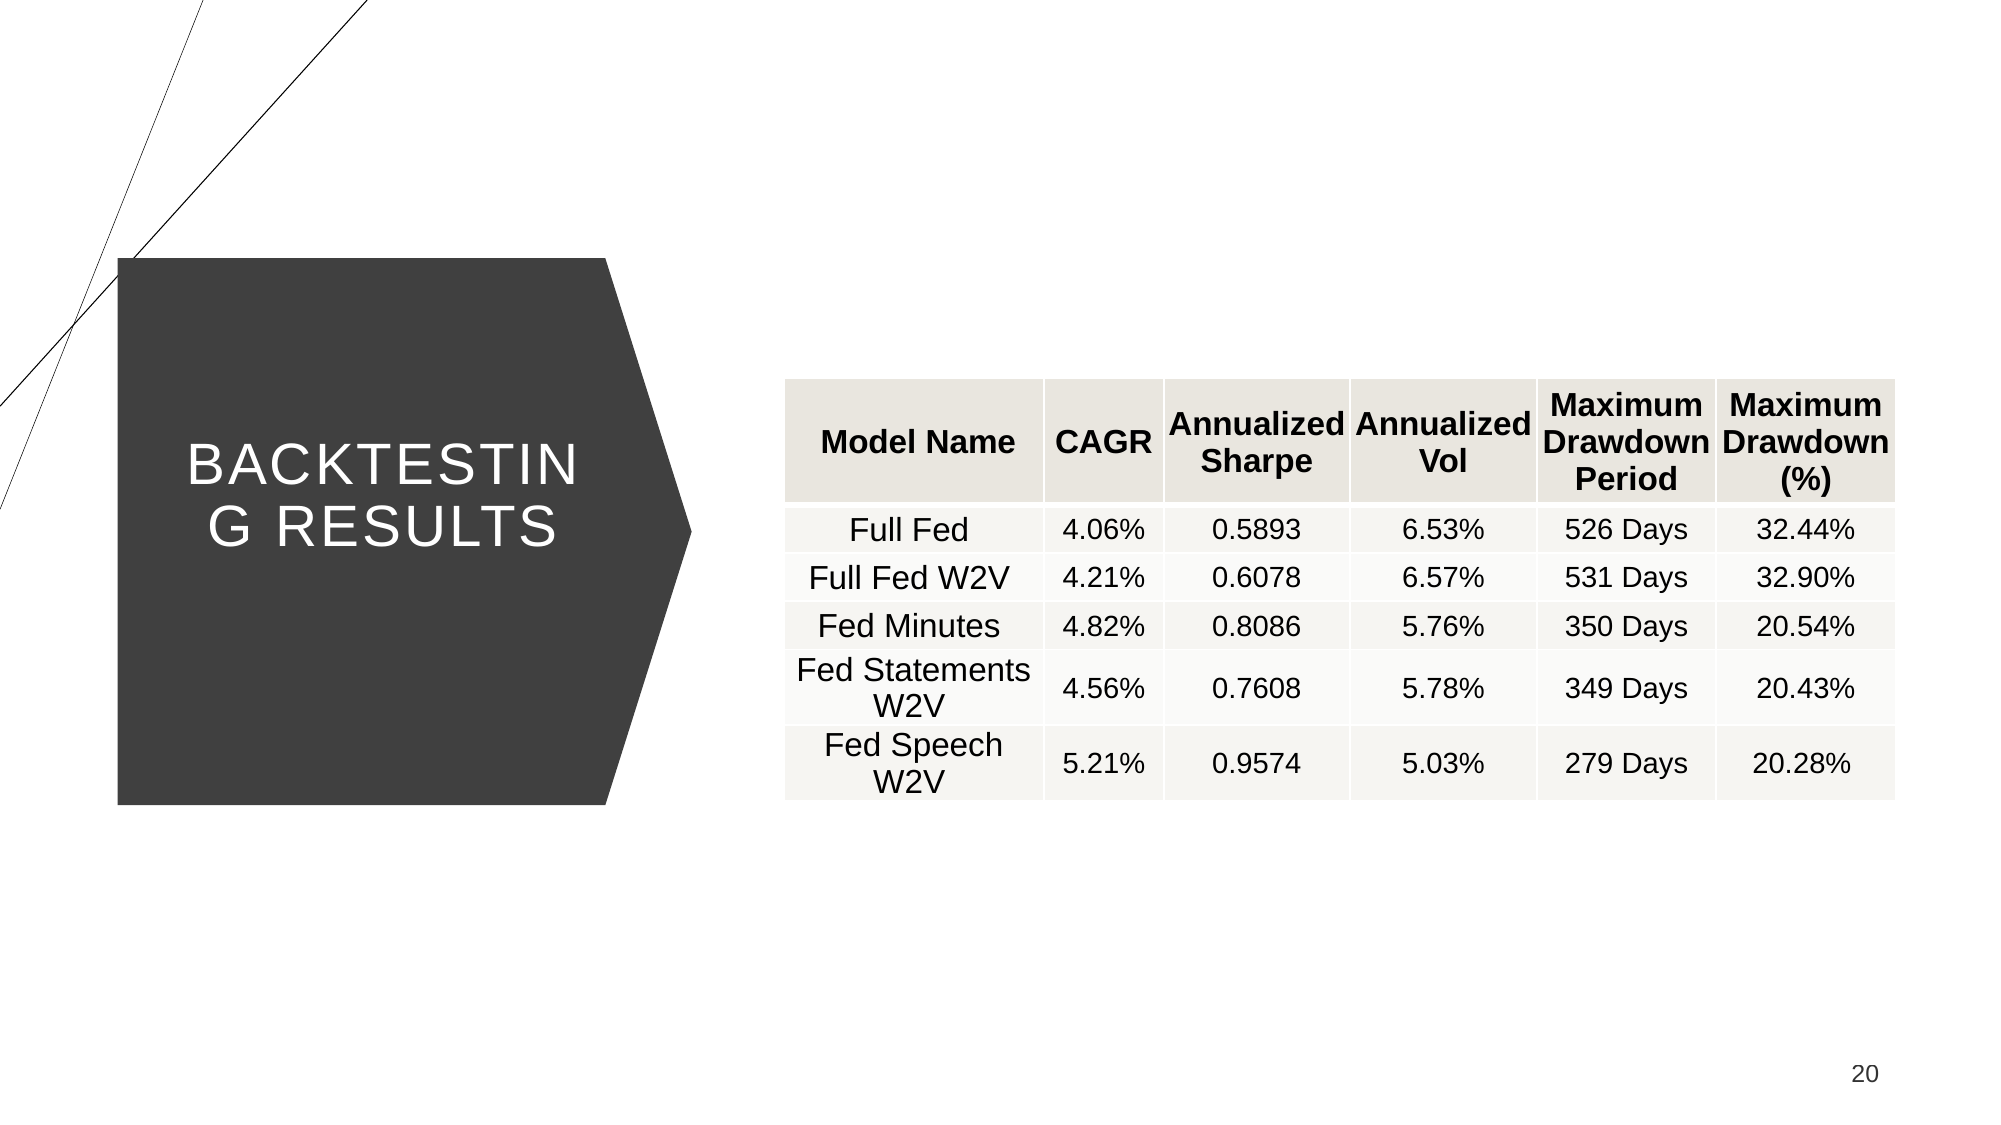

# Backtesting Results
| Model Name | CAGR | Annualized Sharpe | Annualized Vol | Maximum Drawdown Period | Maximum Drawdown (%) |
| --- | --- | --- | --- | --- | --- |
| Full Fed | 4.06% | 0.5893 | 6.53% | 526 Days | 32.44% |
| Full Fed W2V | 4.21% | 0.6078 | 6.57% | 531 Days | 32.90% |
| Fed Minutes | 4.82% | 0.8086 | 5.76% | 350 Days | 20.54% |
| Fed Statements W2V | 4.56% | 0.7608 | 5.78% | 349 Days | 20.43% |
| Fed Speech W2V | 5.21% | 0.9574 | 5.03% | 279 Days | 20.28% |
20